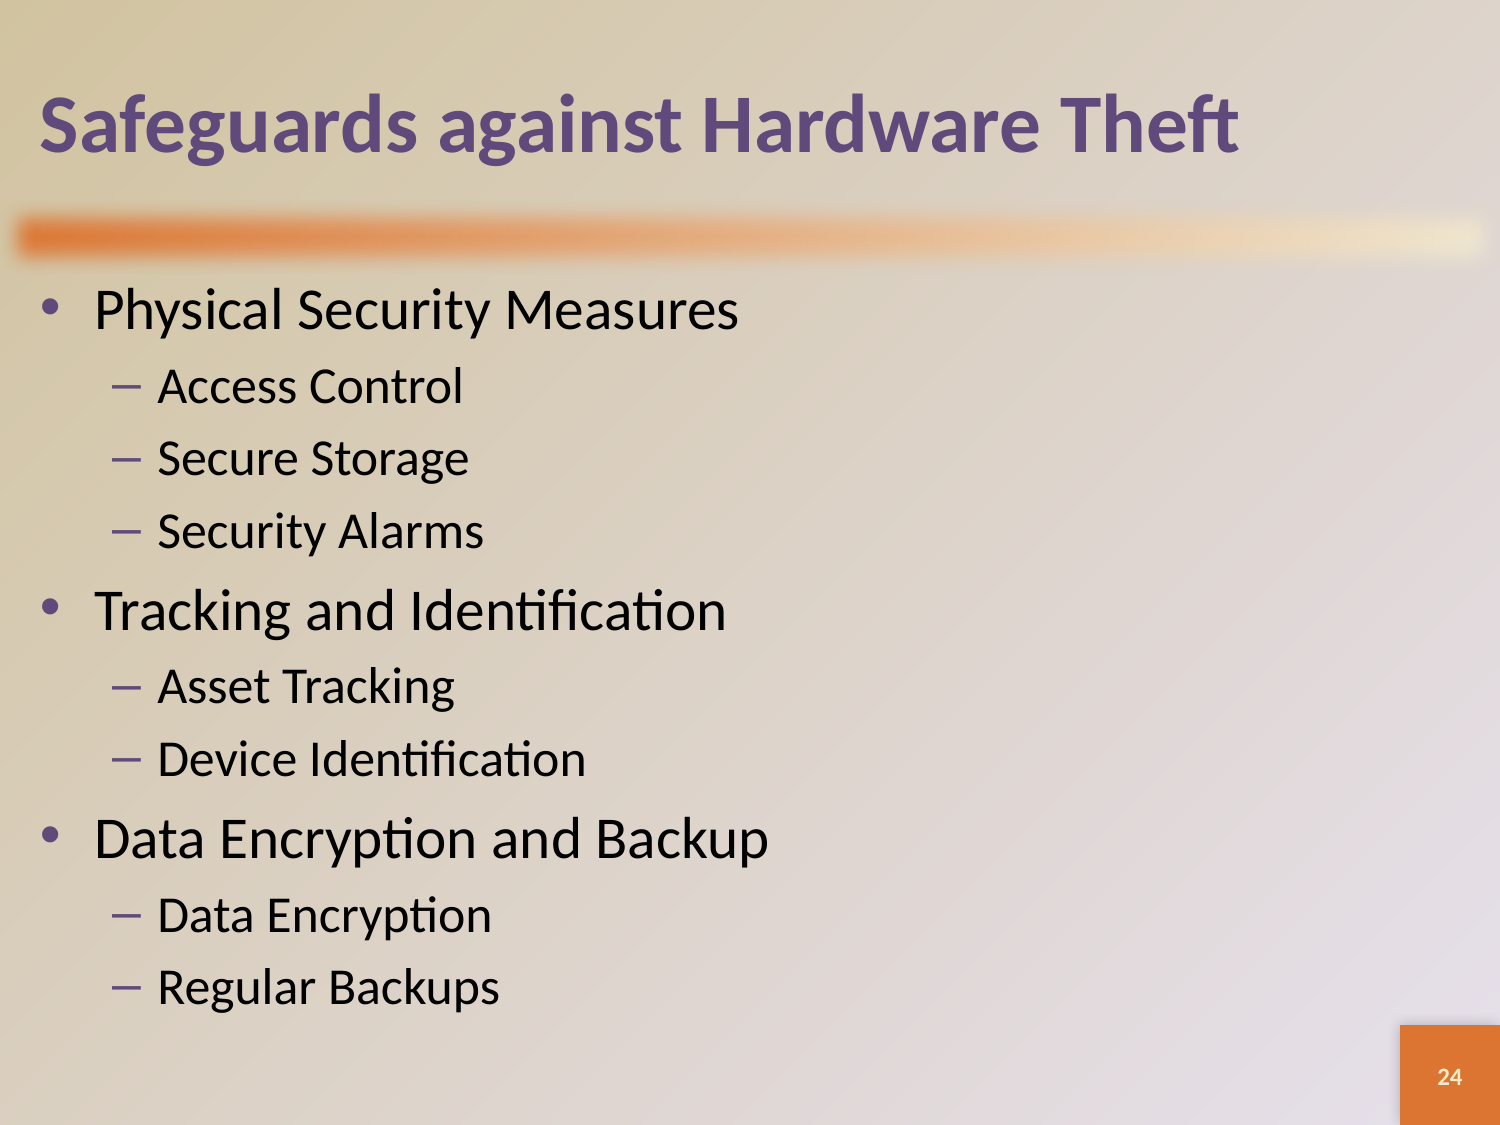

# Safeguards against Hardware Theft
Physical Security Measures
Access Control
Secure Storage
Security Alarms
Tracking and Identification
Asset Tracking
Device Identification
Data Encryption and Backup
Data Encryption
Regular Backups
24